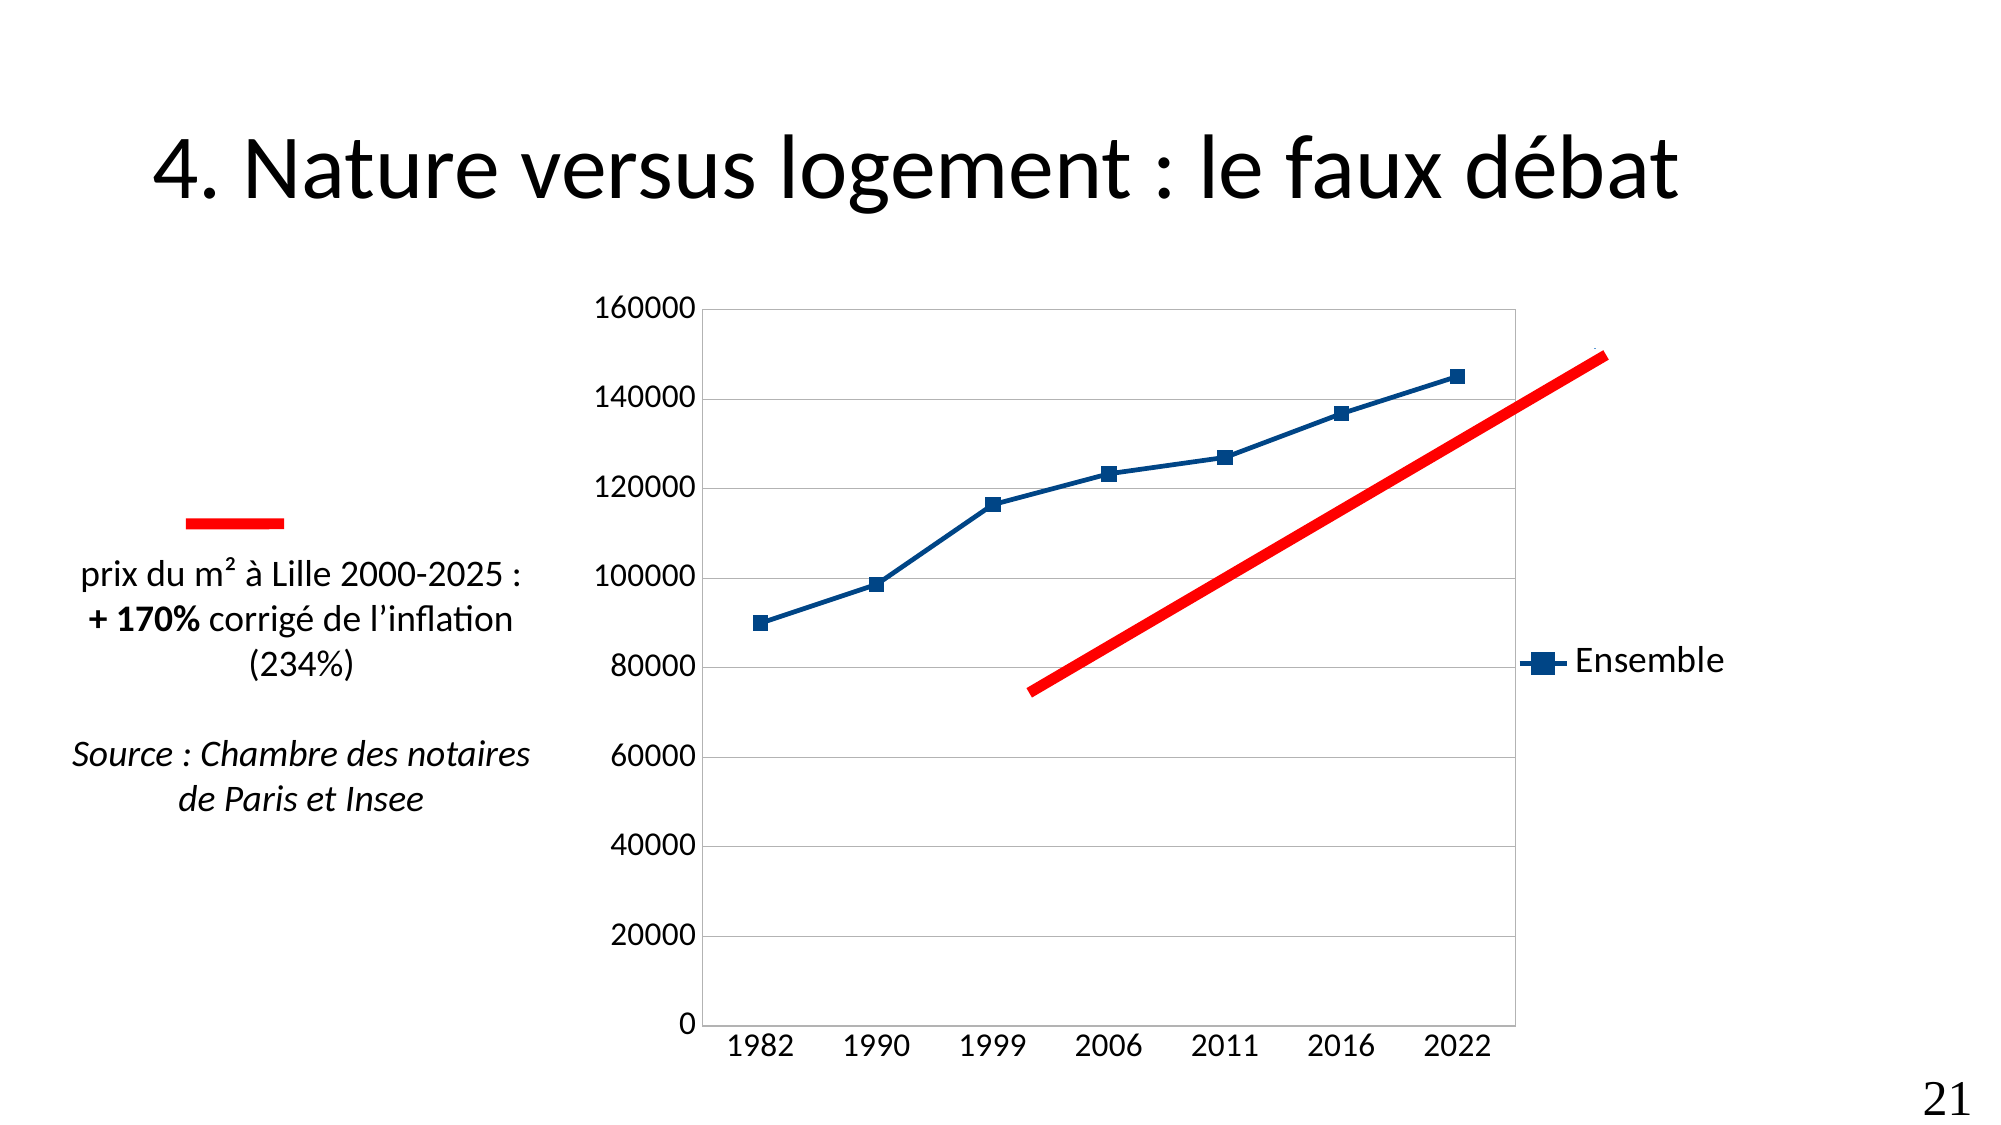

# 4. Nature versus logement : le faux débat

### Chart

| Category | Ensemble |
|---|---|
| 1982 | 89995.0 |
| 1990 | 98646.0 |
| 1999 | 116472.0 |
| 2006 | 123374.0 |
| 2011 | 127034.0 |
| 2016 | 136798.0 |
| 2022 | 145127.0 |
prix du m² à Lille 2000-2025 :
+ 170% corrigé de l’inflation (234%)

Source : Chambre des notaires de Paris et Insee
21